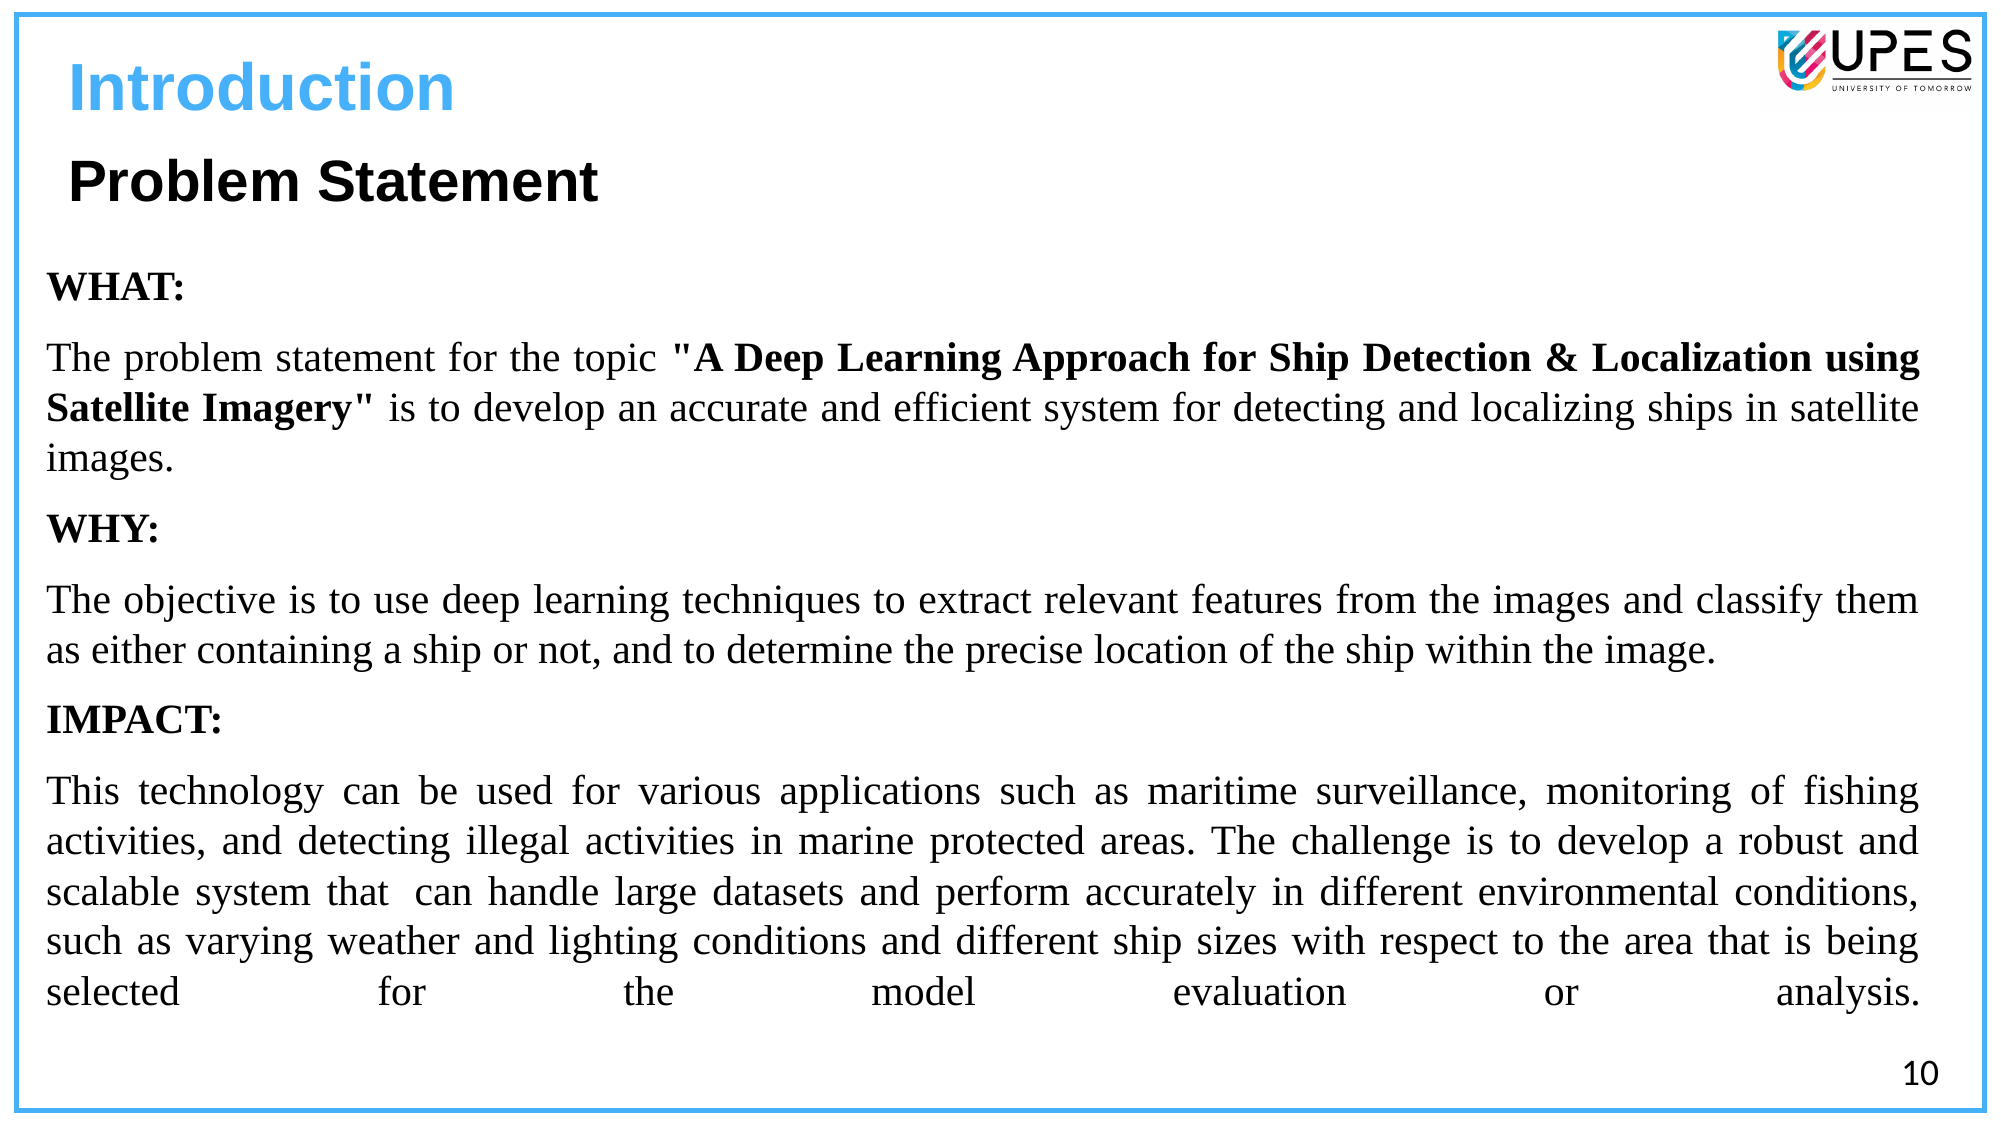

Introduction
Problem Statement
WHAT:
The problem statement for the topic "A Deep Learning Approach for Ship Detection & Localization using Satellite Imagery" is to develop an accurate and efficient system for detecting and localizing ships in satellite images.
WHY:
The objective is to use deep learning techniques to extract relevant features from the images and classify them as either containing a ship or not, and to determine the precise location of the ship within the image.
IMPACT:
This technology can be used for various applications such as maritime surveillance, monitoring of fishing activities, and detecting illegal activities in marine protected areas. The challenge is to develop a robust and scalable system that  can handle large datasets and perform accurately in different environmental conditions, such as varying weather and lighting conditions and different ship sizes with respect to the area that is being selected for the model evaluation or analysis.
10